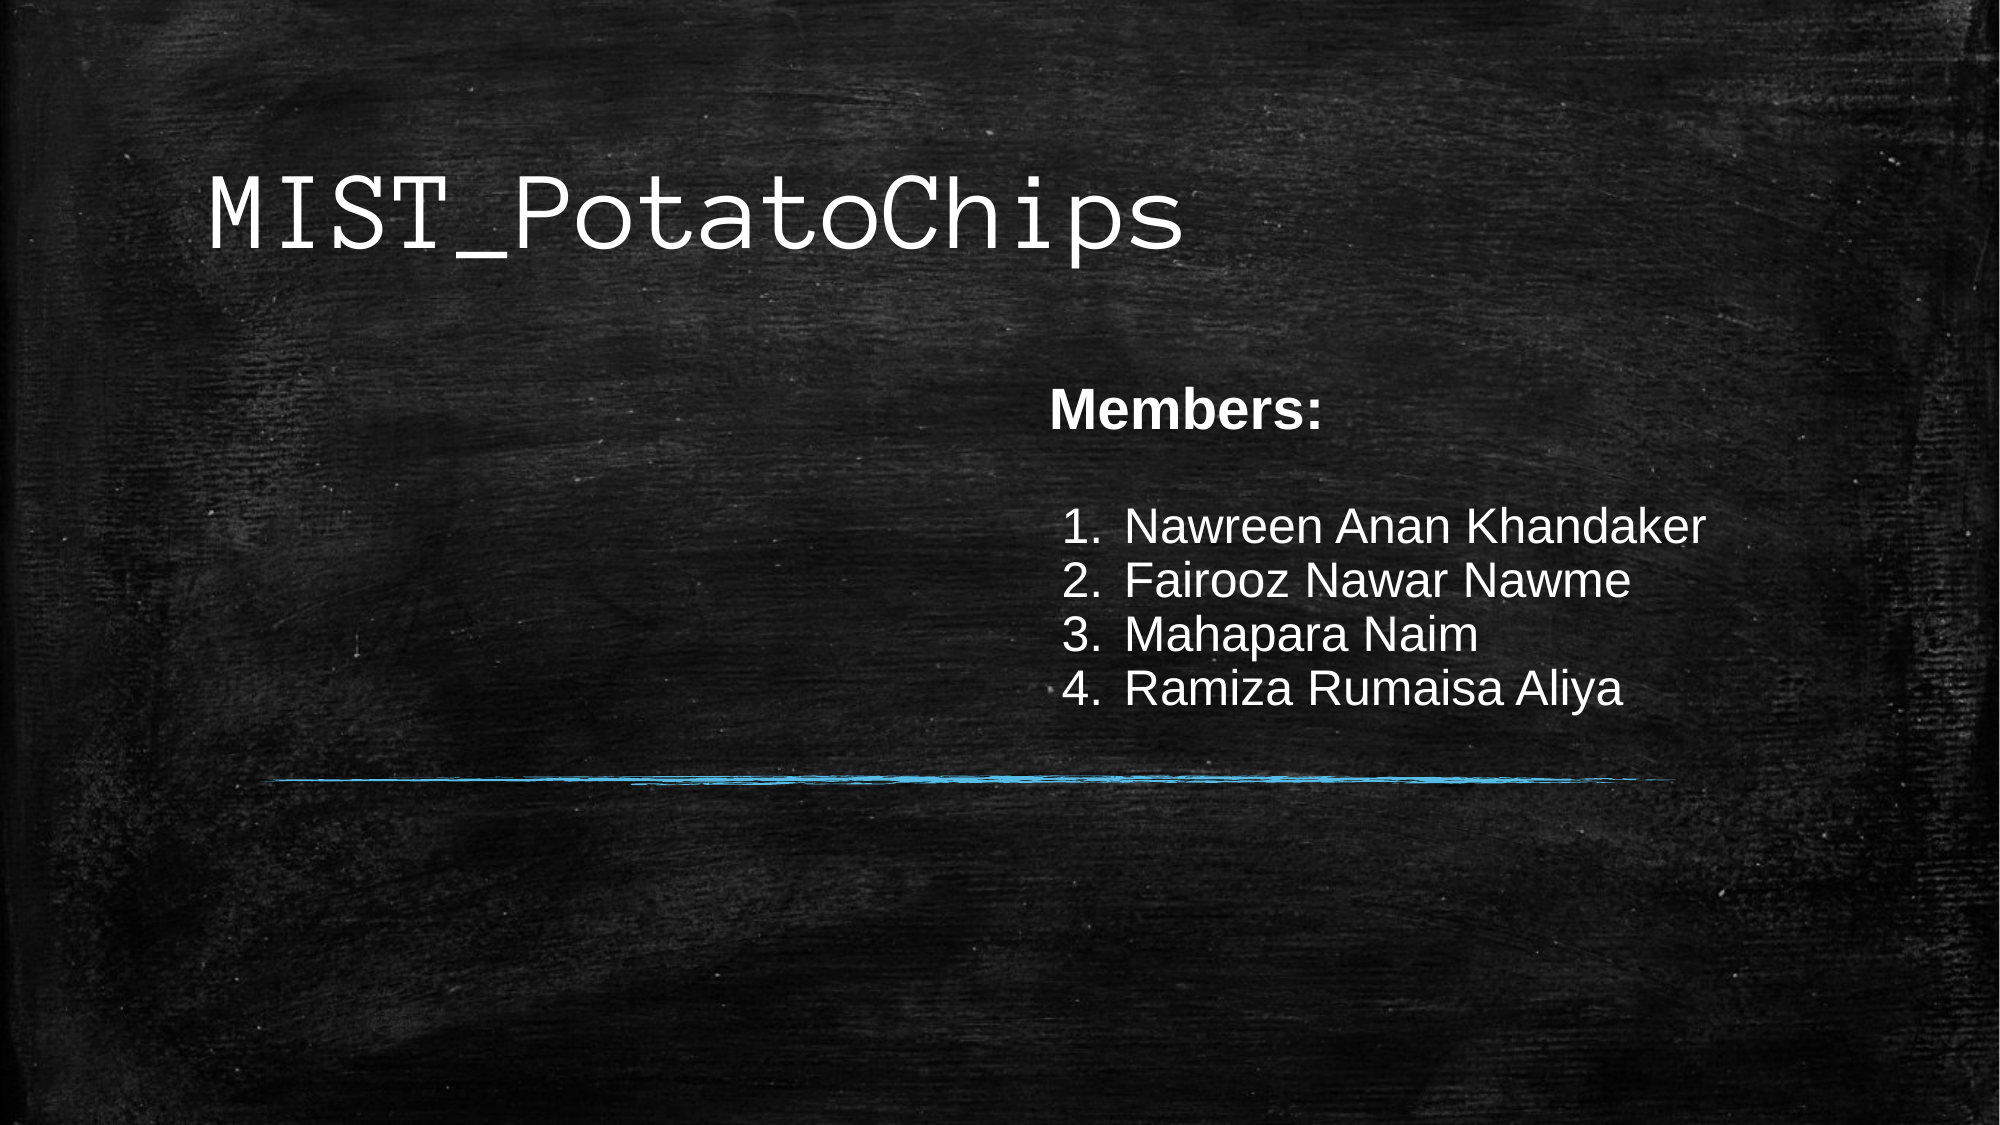

# MIST_PotatoChips
Members:

Nawreen Anan Khandaker
Fairooz Nawar Nawme
Mahapara Naim
Ramiza Rumaisa Aliya